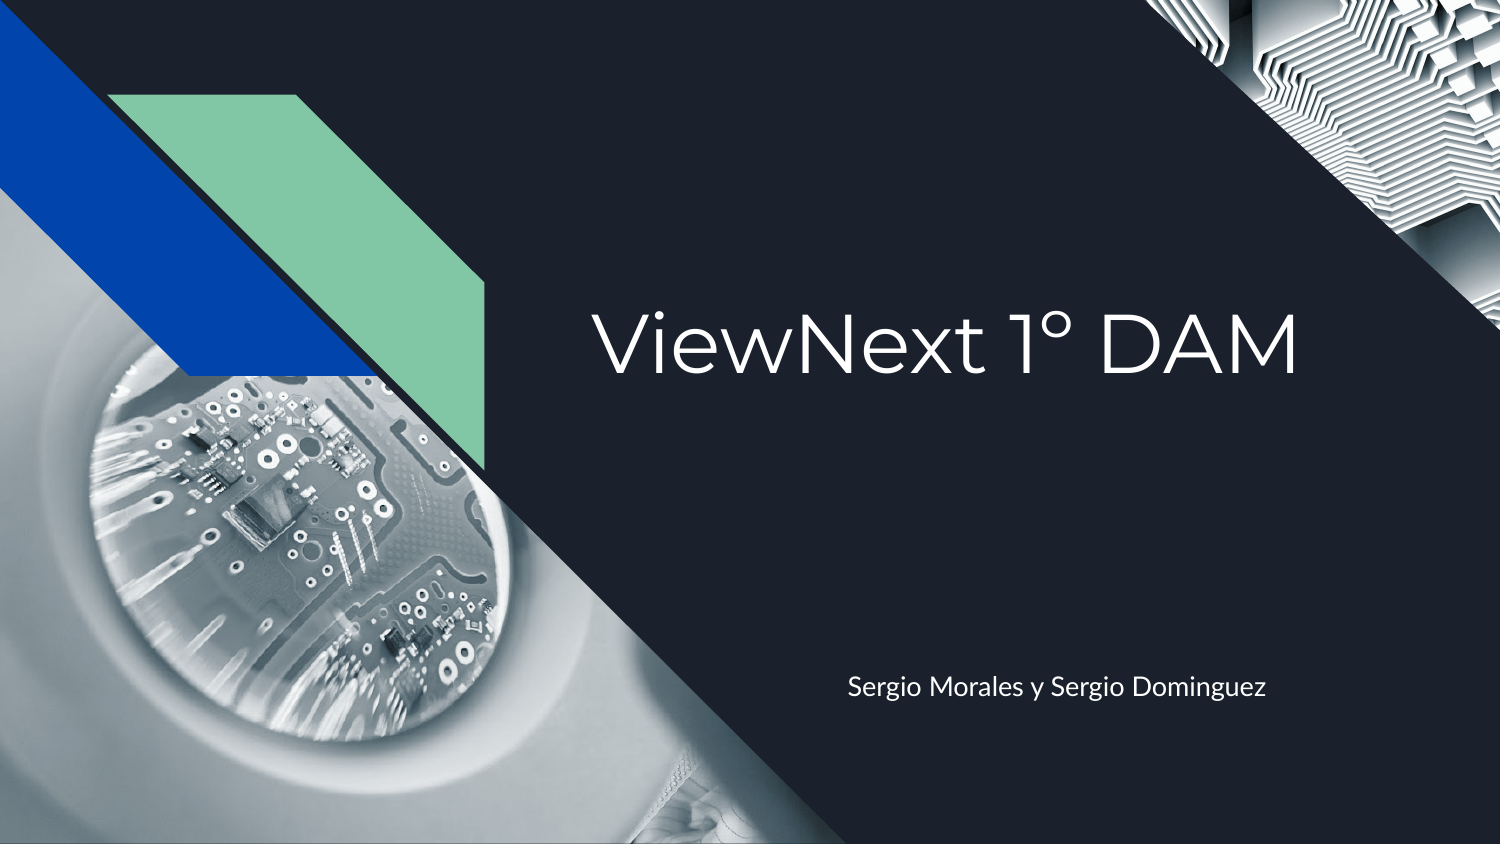

# ViewNext 1º DAM
Sergio Morales y Sergio Dominguez